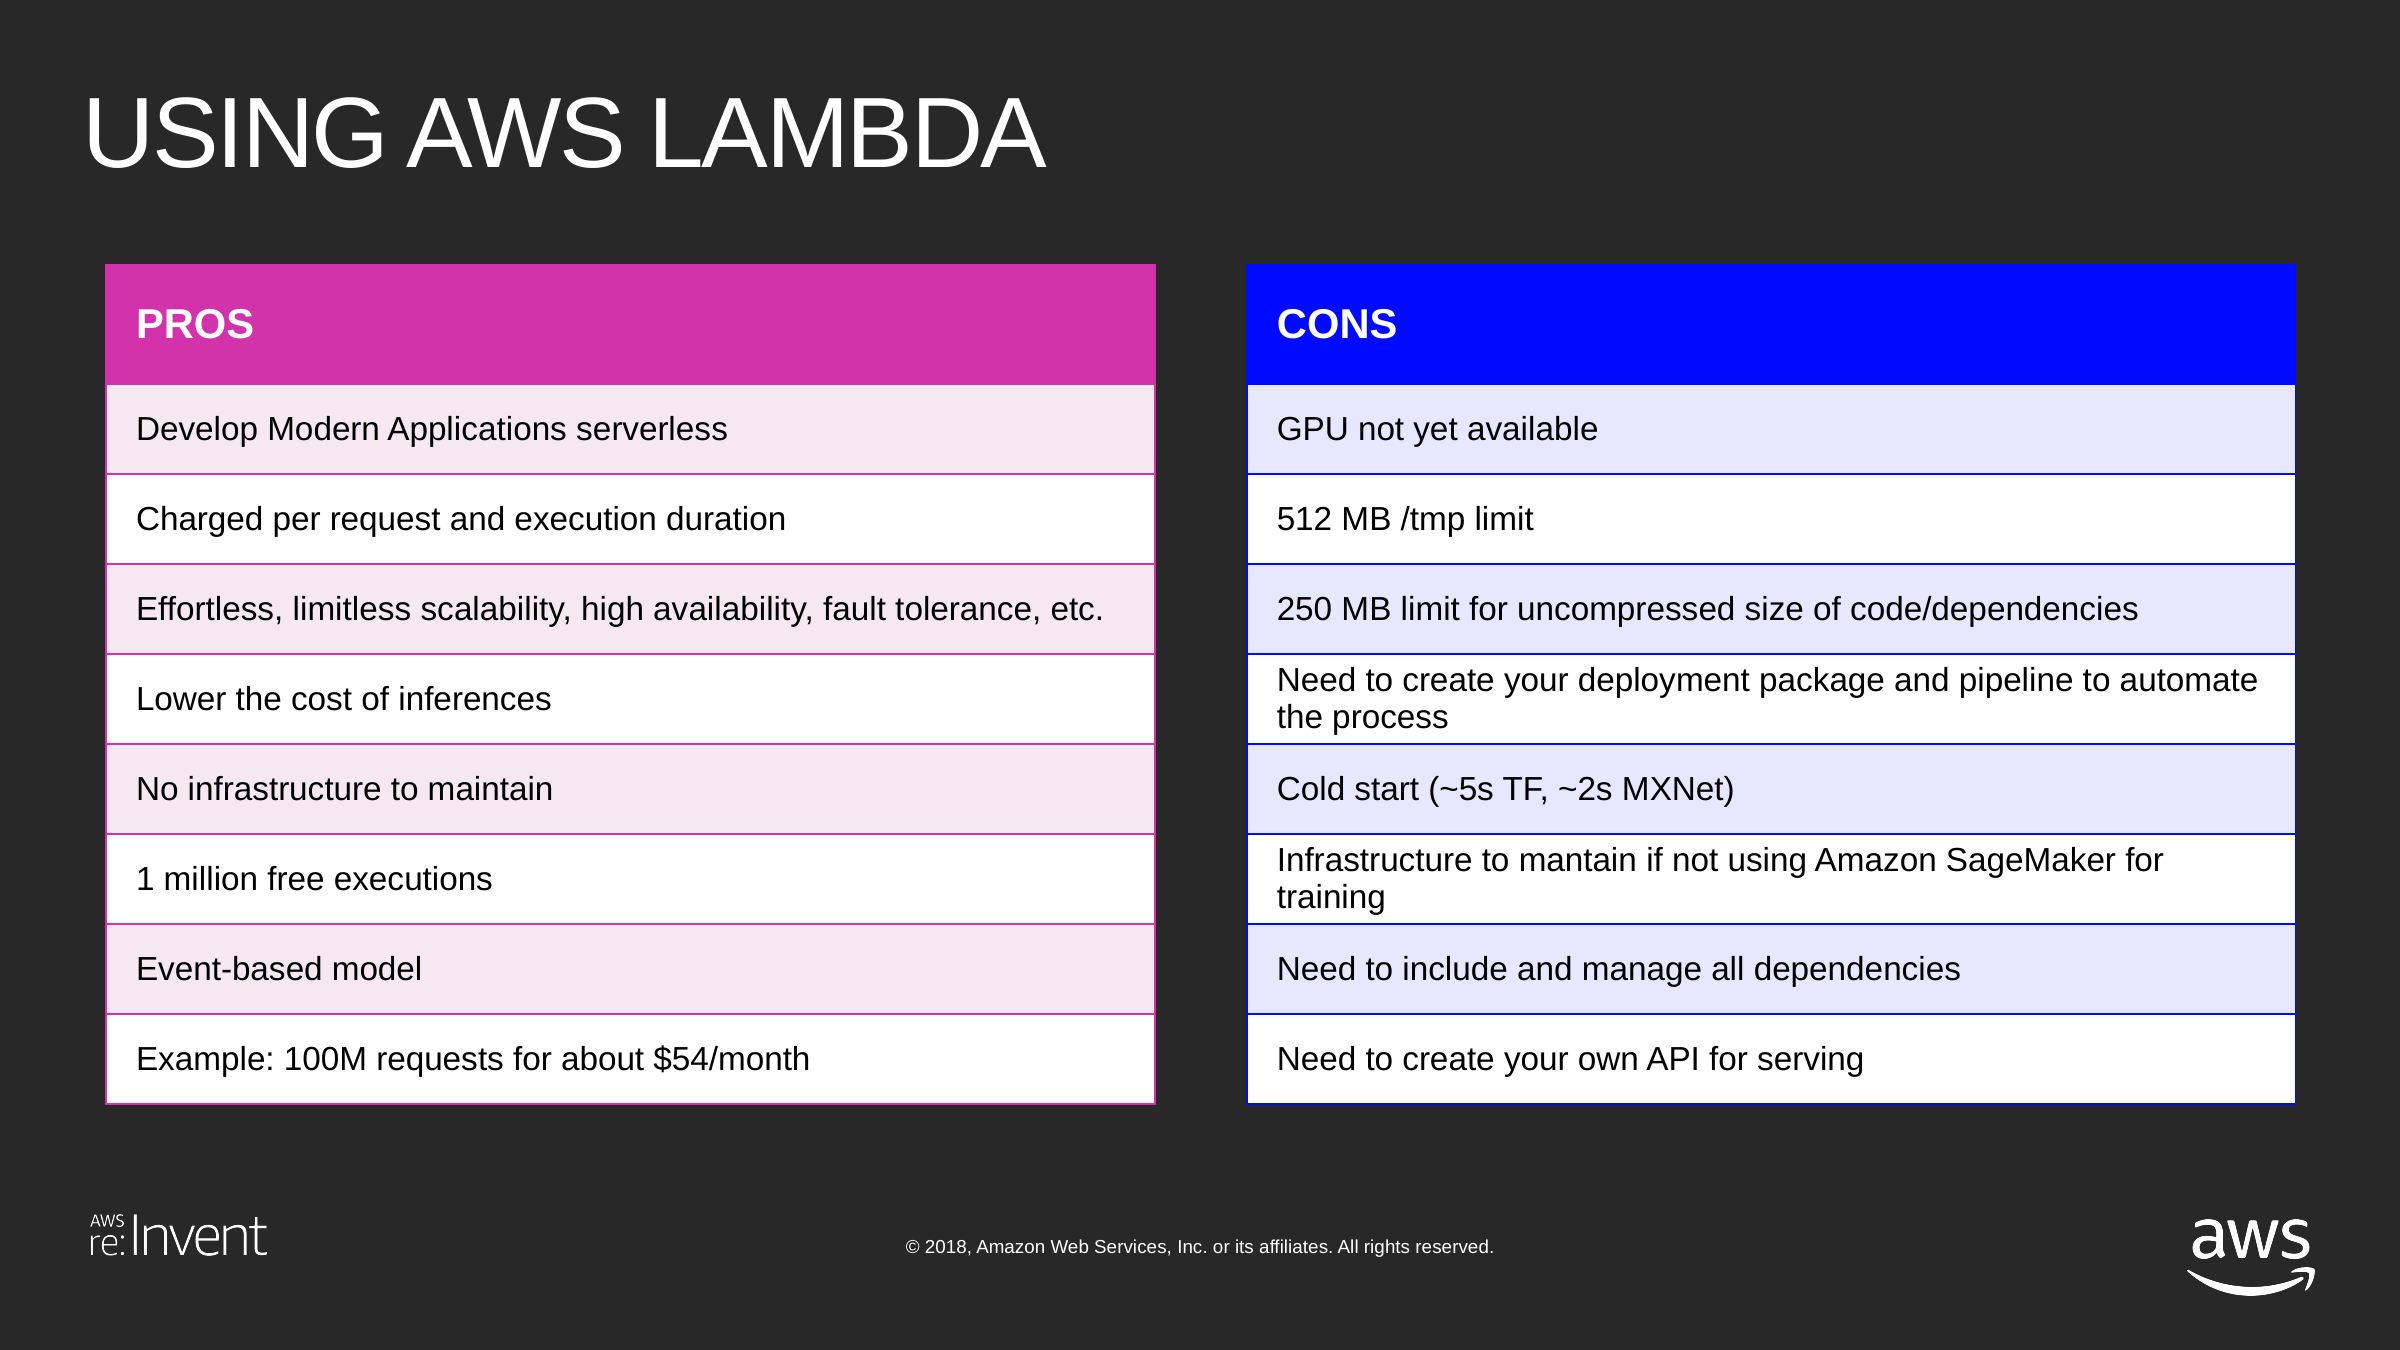

# USING AWS LAMBDA
| PROS |
| --- |
| Develop Modern Applications serverless |
| Charged per request and execution duration |
| Effortless, limitless scalability, high availability, fault tolerance, etc. |
| Lower the cost of inferences |
| No infrastructure to maintain |
| 1 million free executions |
| Event-based model |
| Example: 100M requests for about $54/month |
| CONS |
| --- |
| GPU not yet available |
| 512 MB /tmp limit |
| 250 MB limit for uncompressed size of code/dependencies |
| Need to create your deployment package and pipeline to automate the process |
| Cold start (~5s TF, ~2s MXNet) |
| Infrastructure to mantain if not using Amazon SageMaker for training |
| Need to include and manage all dependencies |
| Need to create your own API for serving |